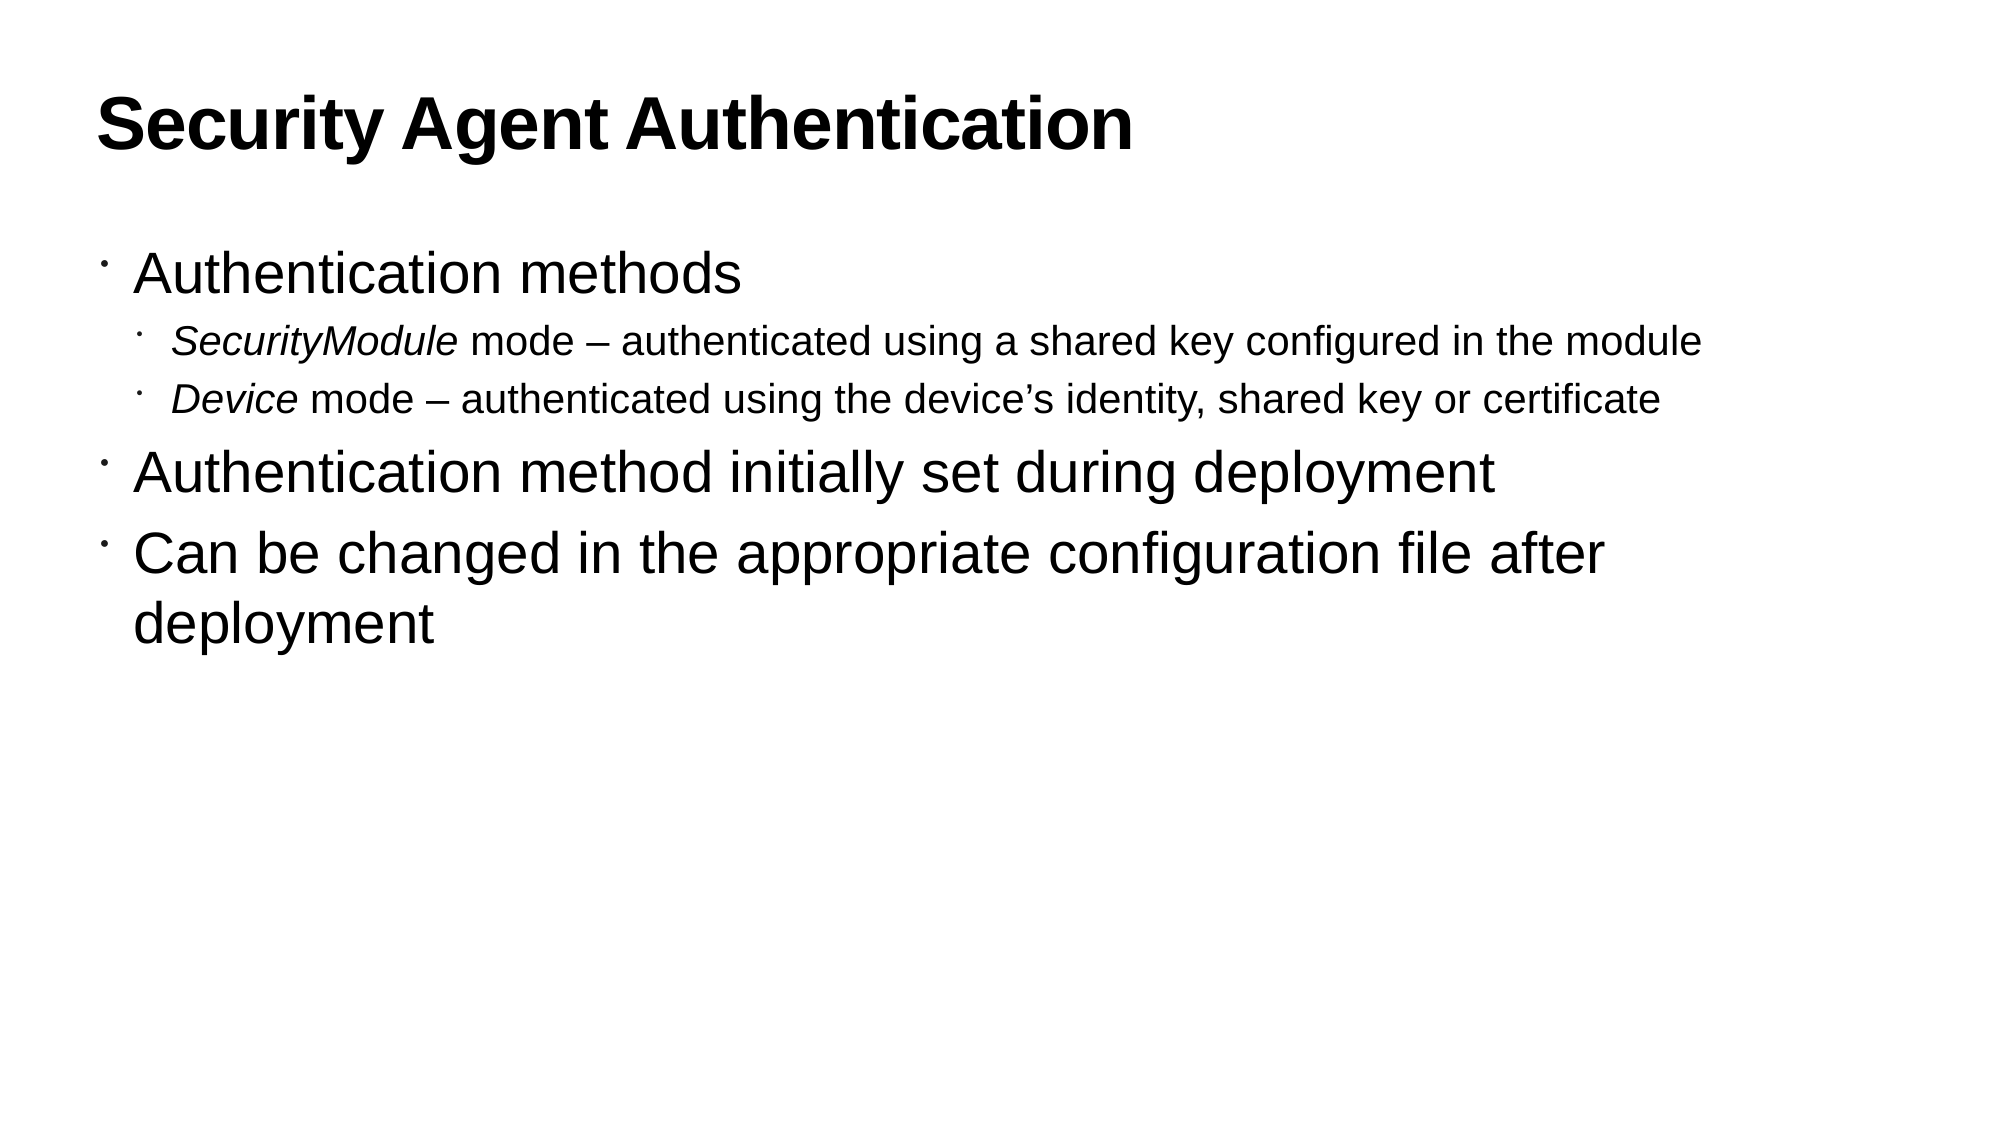

# Security Agent Authentication
Authentication methods
SecurityModule mode – authenticated using a shared key configured in the module
Device mode – authenticated using the device’s identity, shared key or certificate
Authentication method initially set during deployment
Can be changed in the appropriate configuration file after deployment